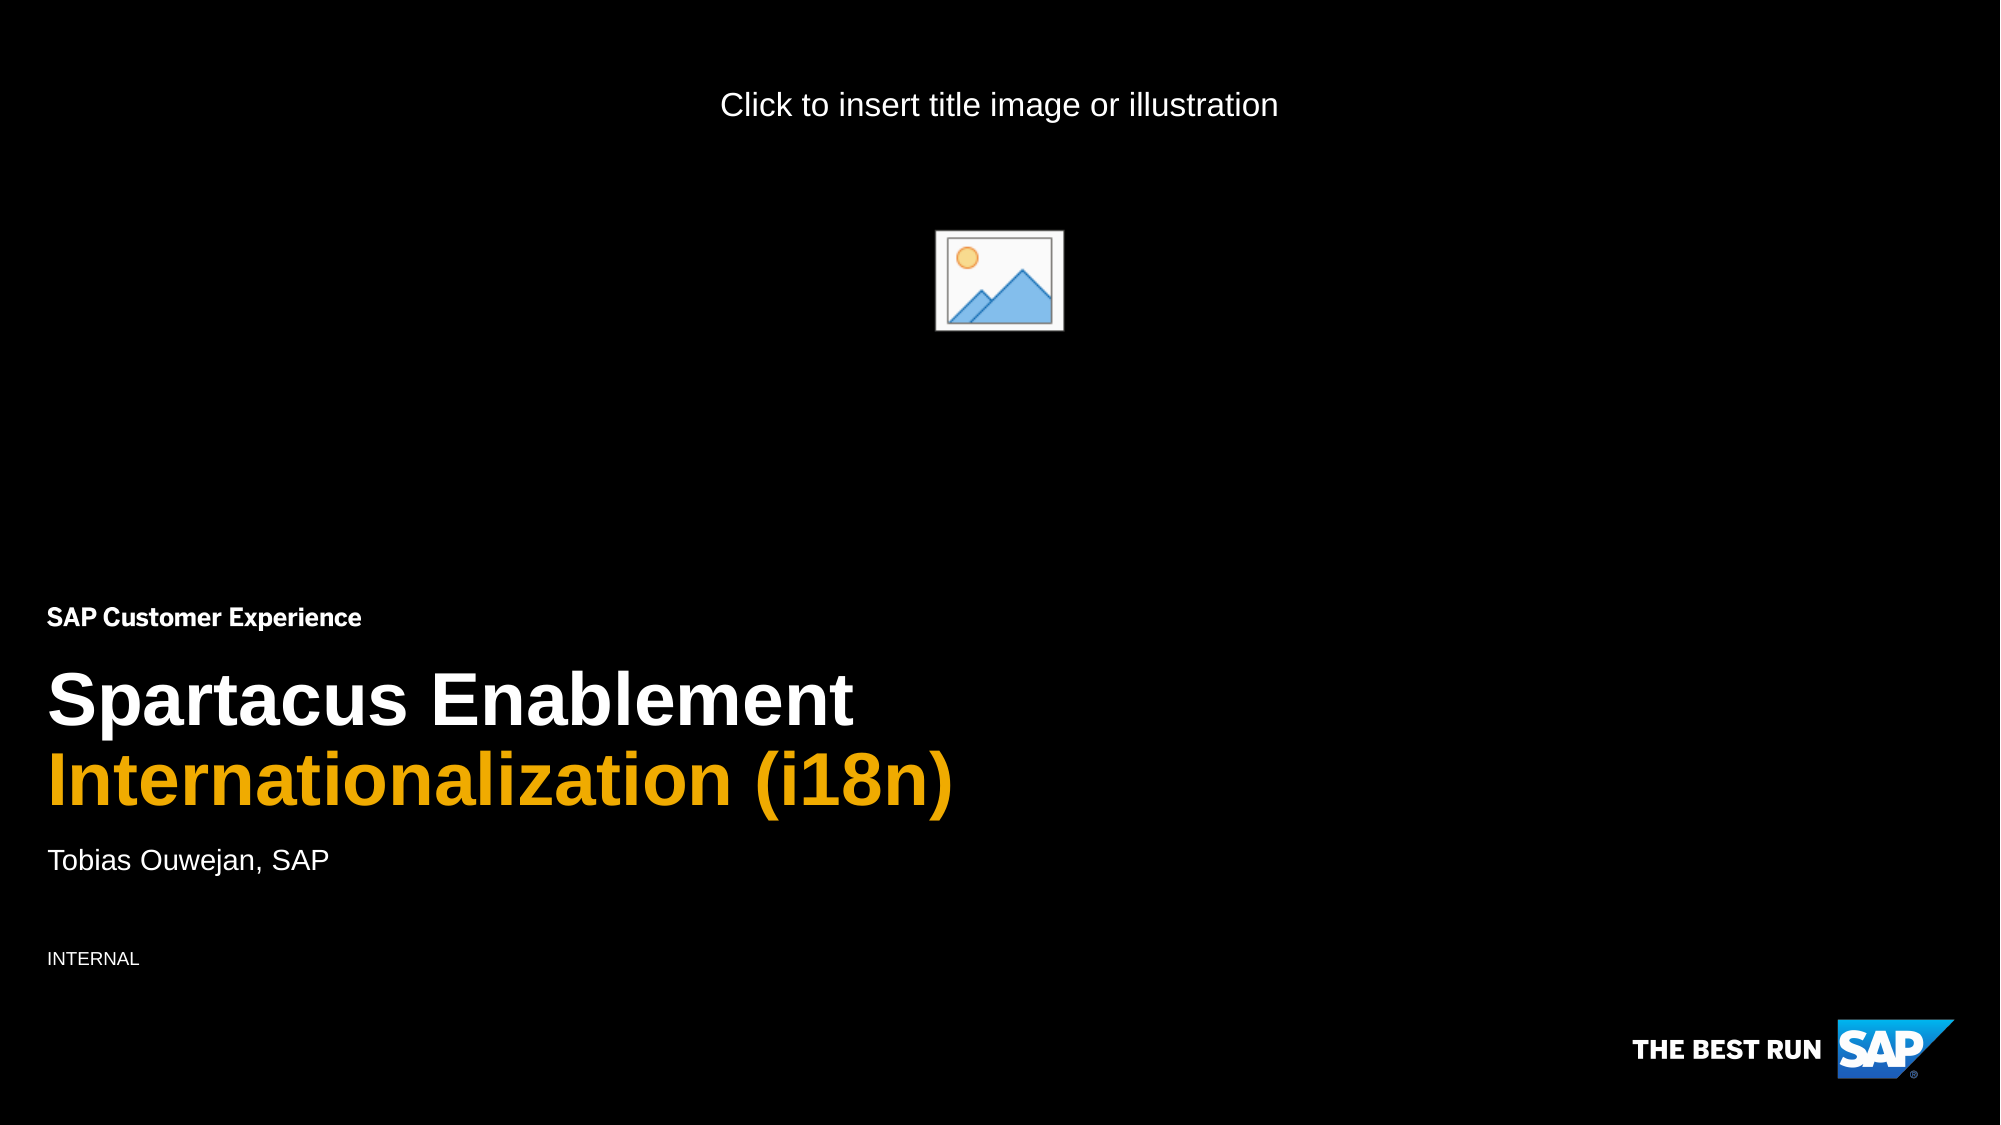

# Spartacus Enablement Internationalization (i18n)
Tobias Ouwejan, SAP